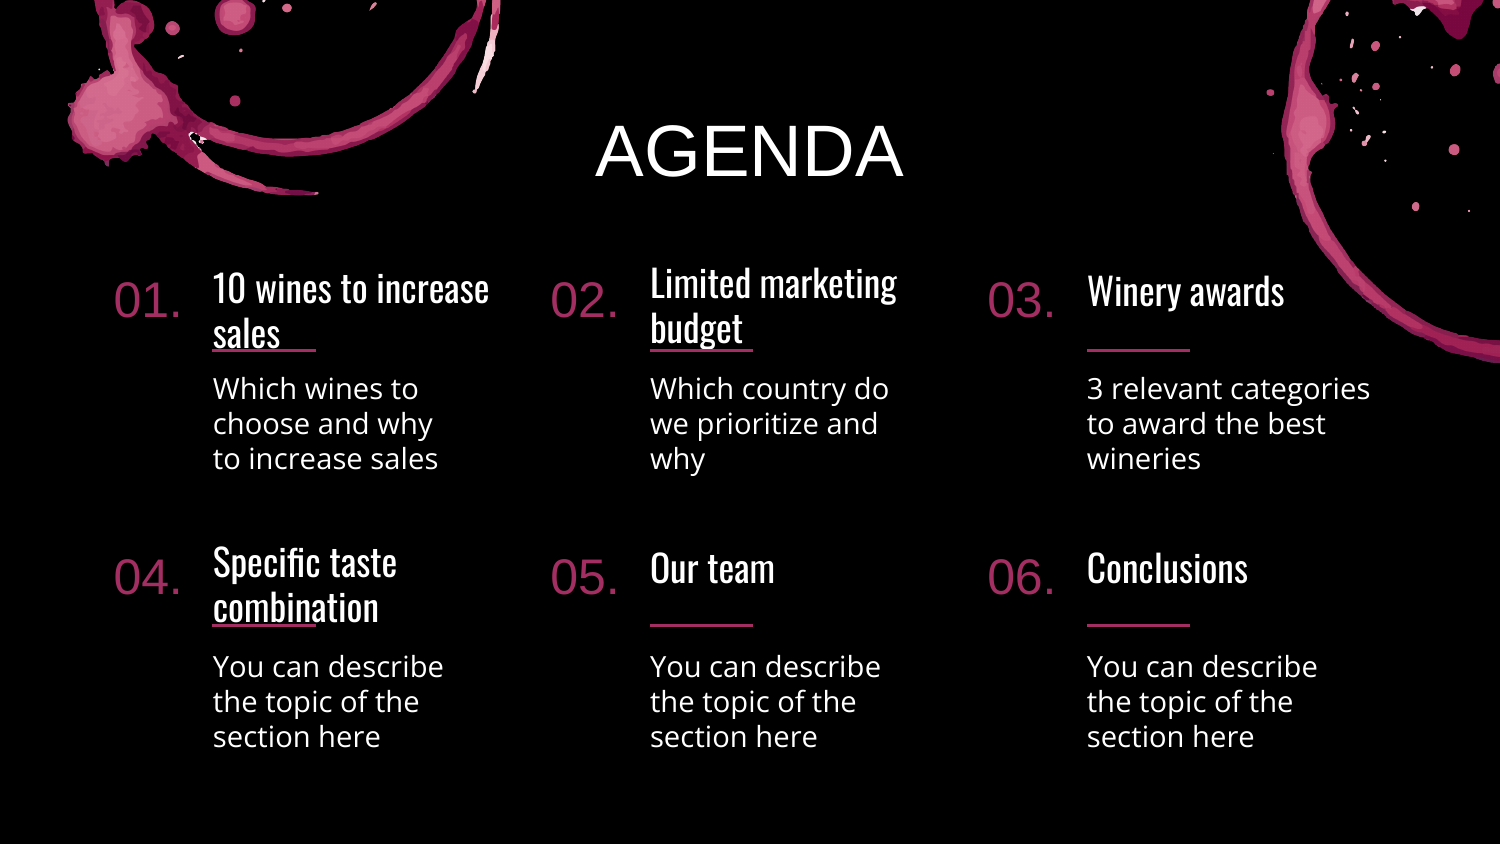

AGENDA
Limited marketing budget
10 wines to increase sales
# 01.
02.
03.
Winery awards
Which wines to choose and why to increase sales
Which country do we prioritize and why
3 relevant categories to award the best wineries
Specific taste combination
04.
05.
Our team
06.
Conclusions
You can describe the topic of the section here
You can describe the topic of the section here
You can describe the topic of the section here